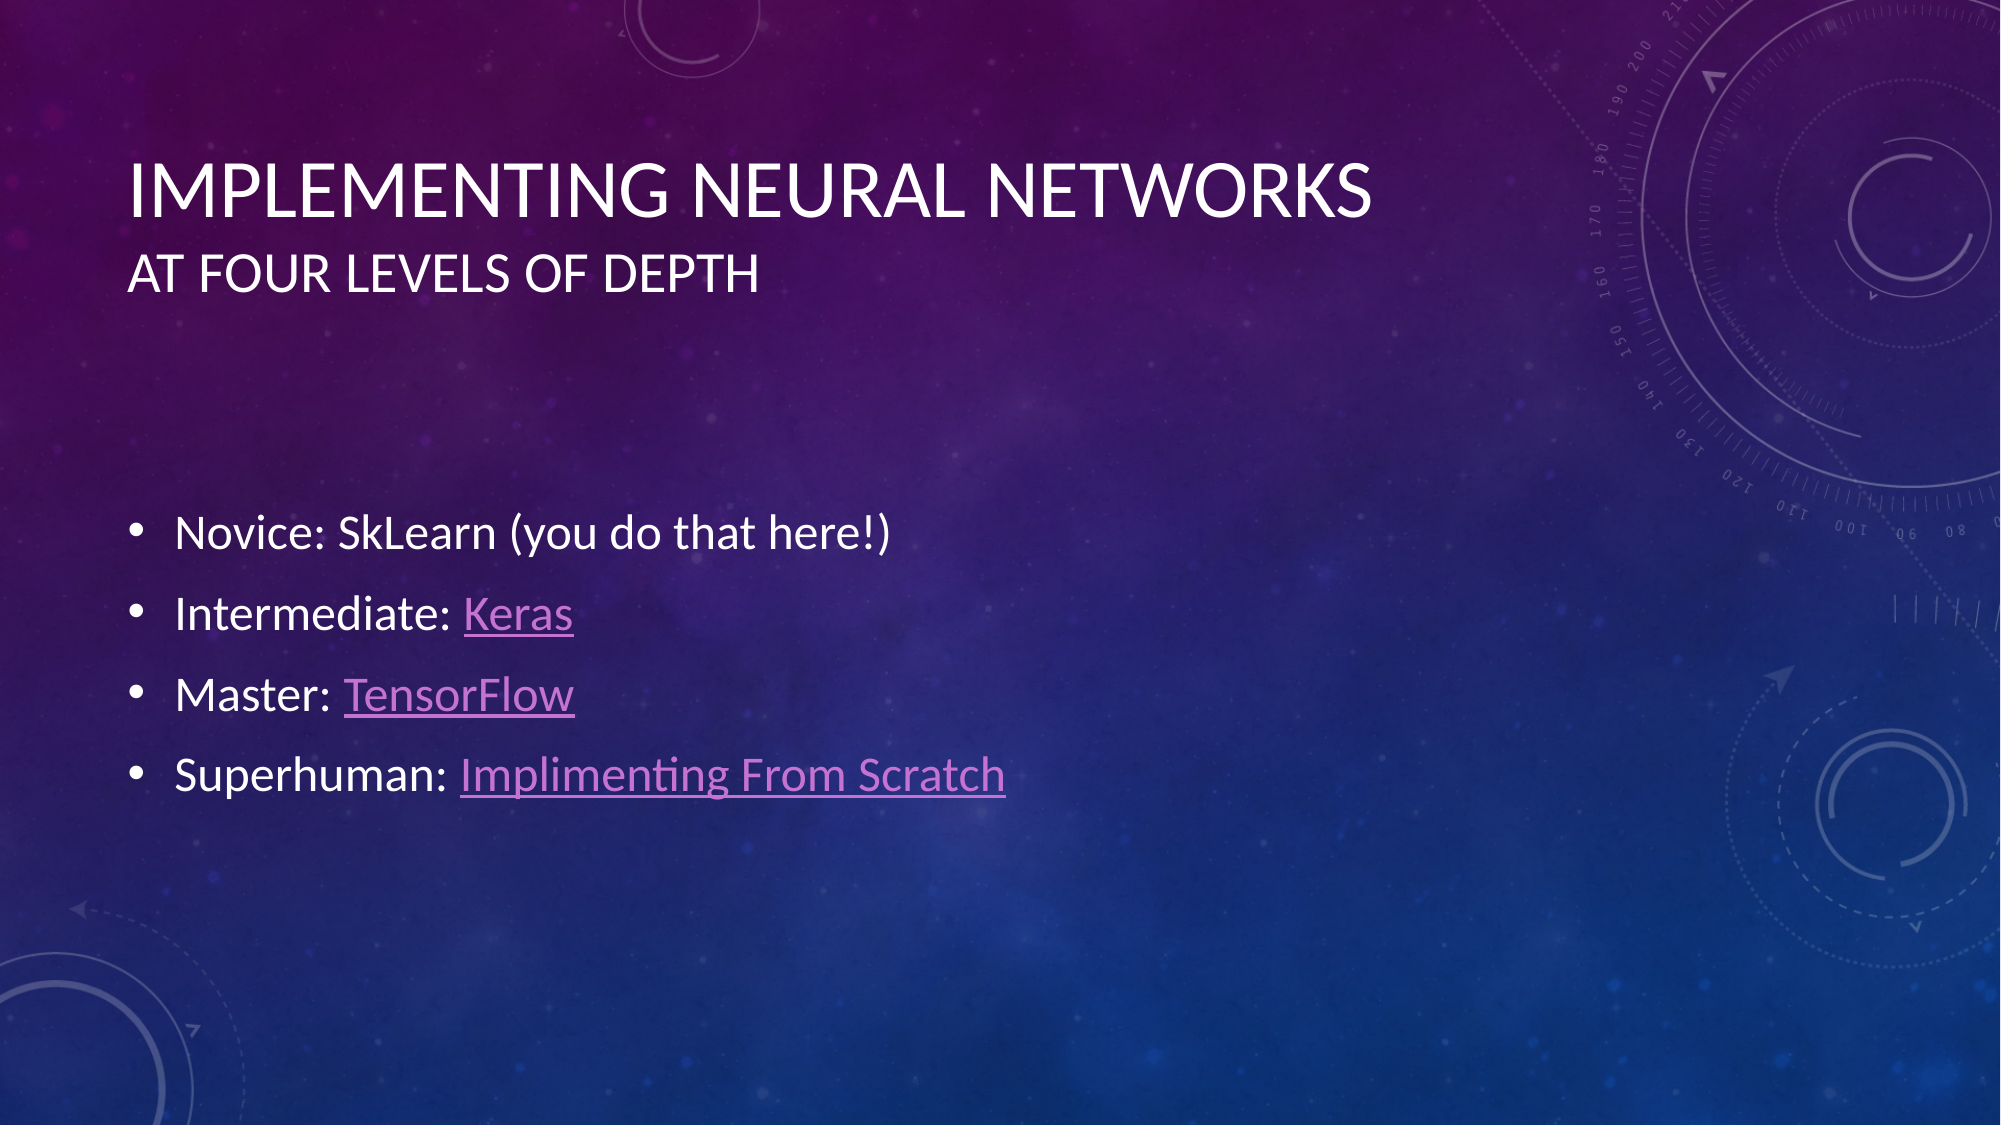

# Implementing Neural Networks At four levels of depth
Novice: SkLearn (you do that here!)
Intermediate: Keras
Master: TensorFlow
Superhuman: Implimenting From Scratch